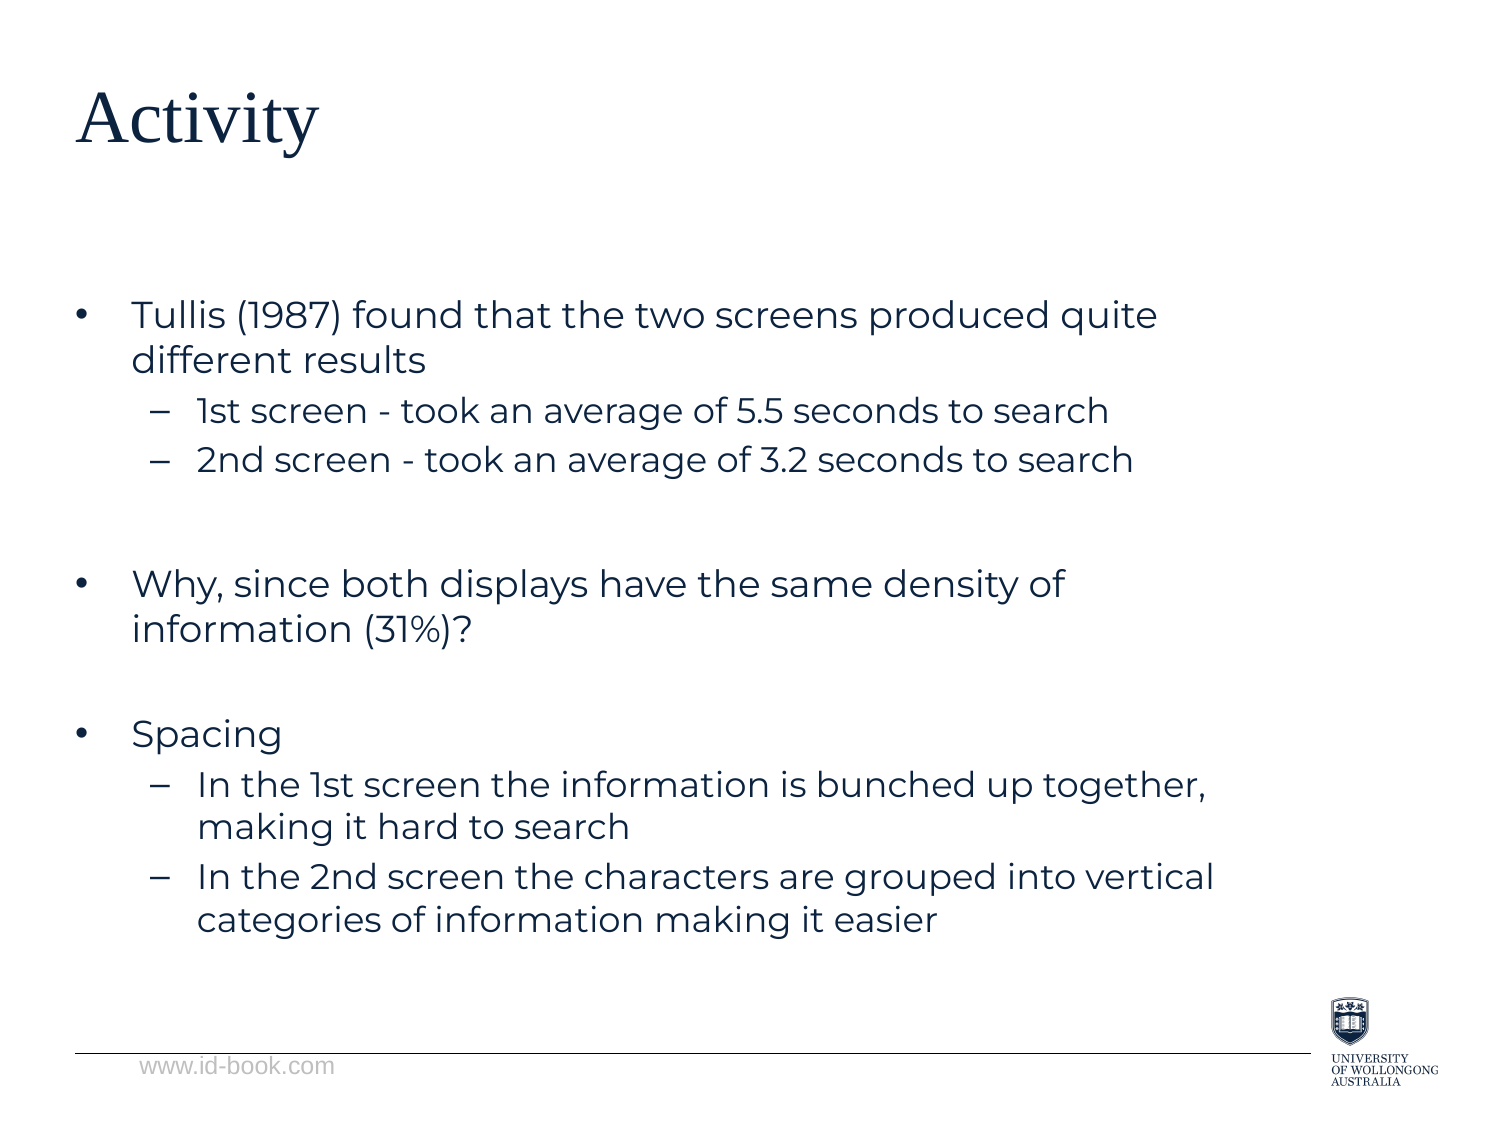

# Activity
Tullis (1987) found that the two screens produced quite different results
1st screen - took an average of 5.5 seconds to search
2nd screen - took an average of 3.2 seconds to search

Why, since both displays have the same density of information (31%)?

Spacing
In the 1st screen the information is bunched up together, making it hard to search
In the 2nd screen the characters are grouped into vertical categories of information making it easier
www.id-book.com